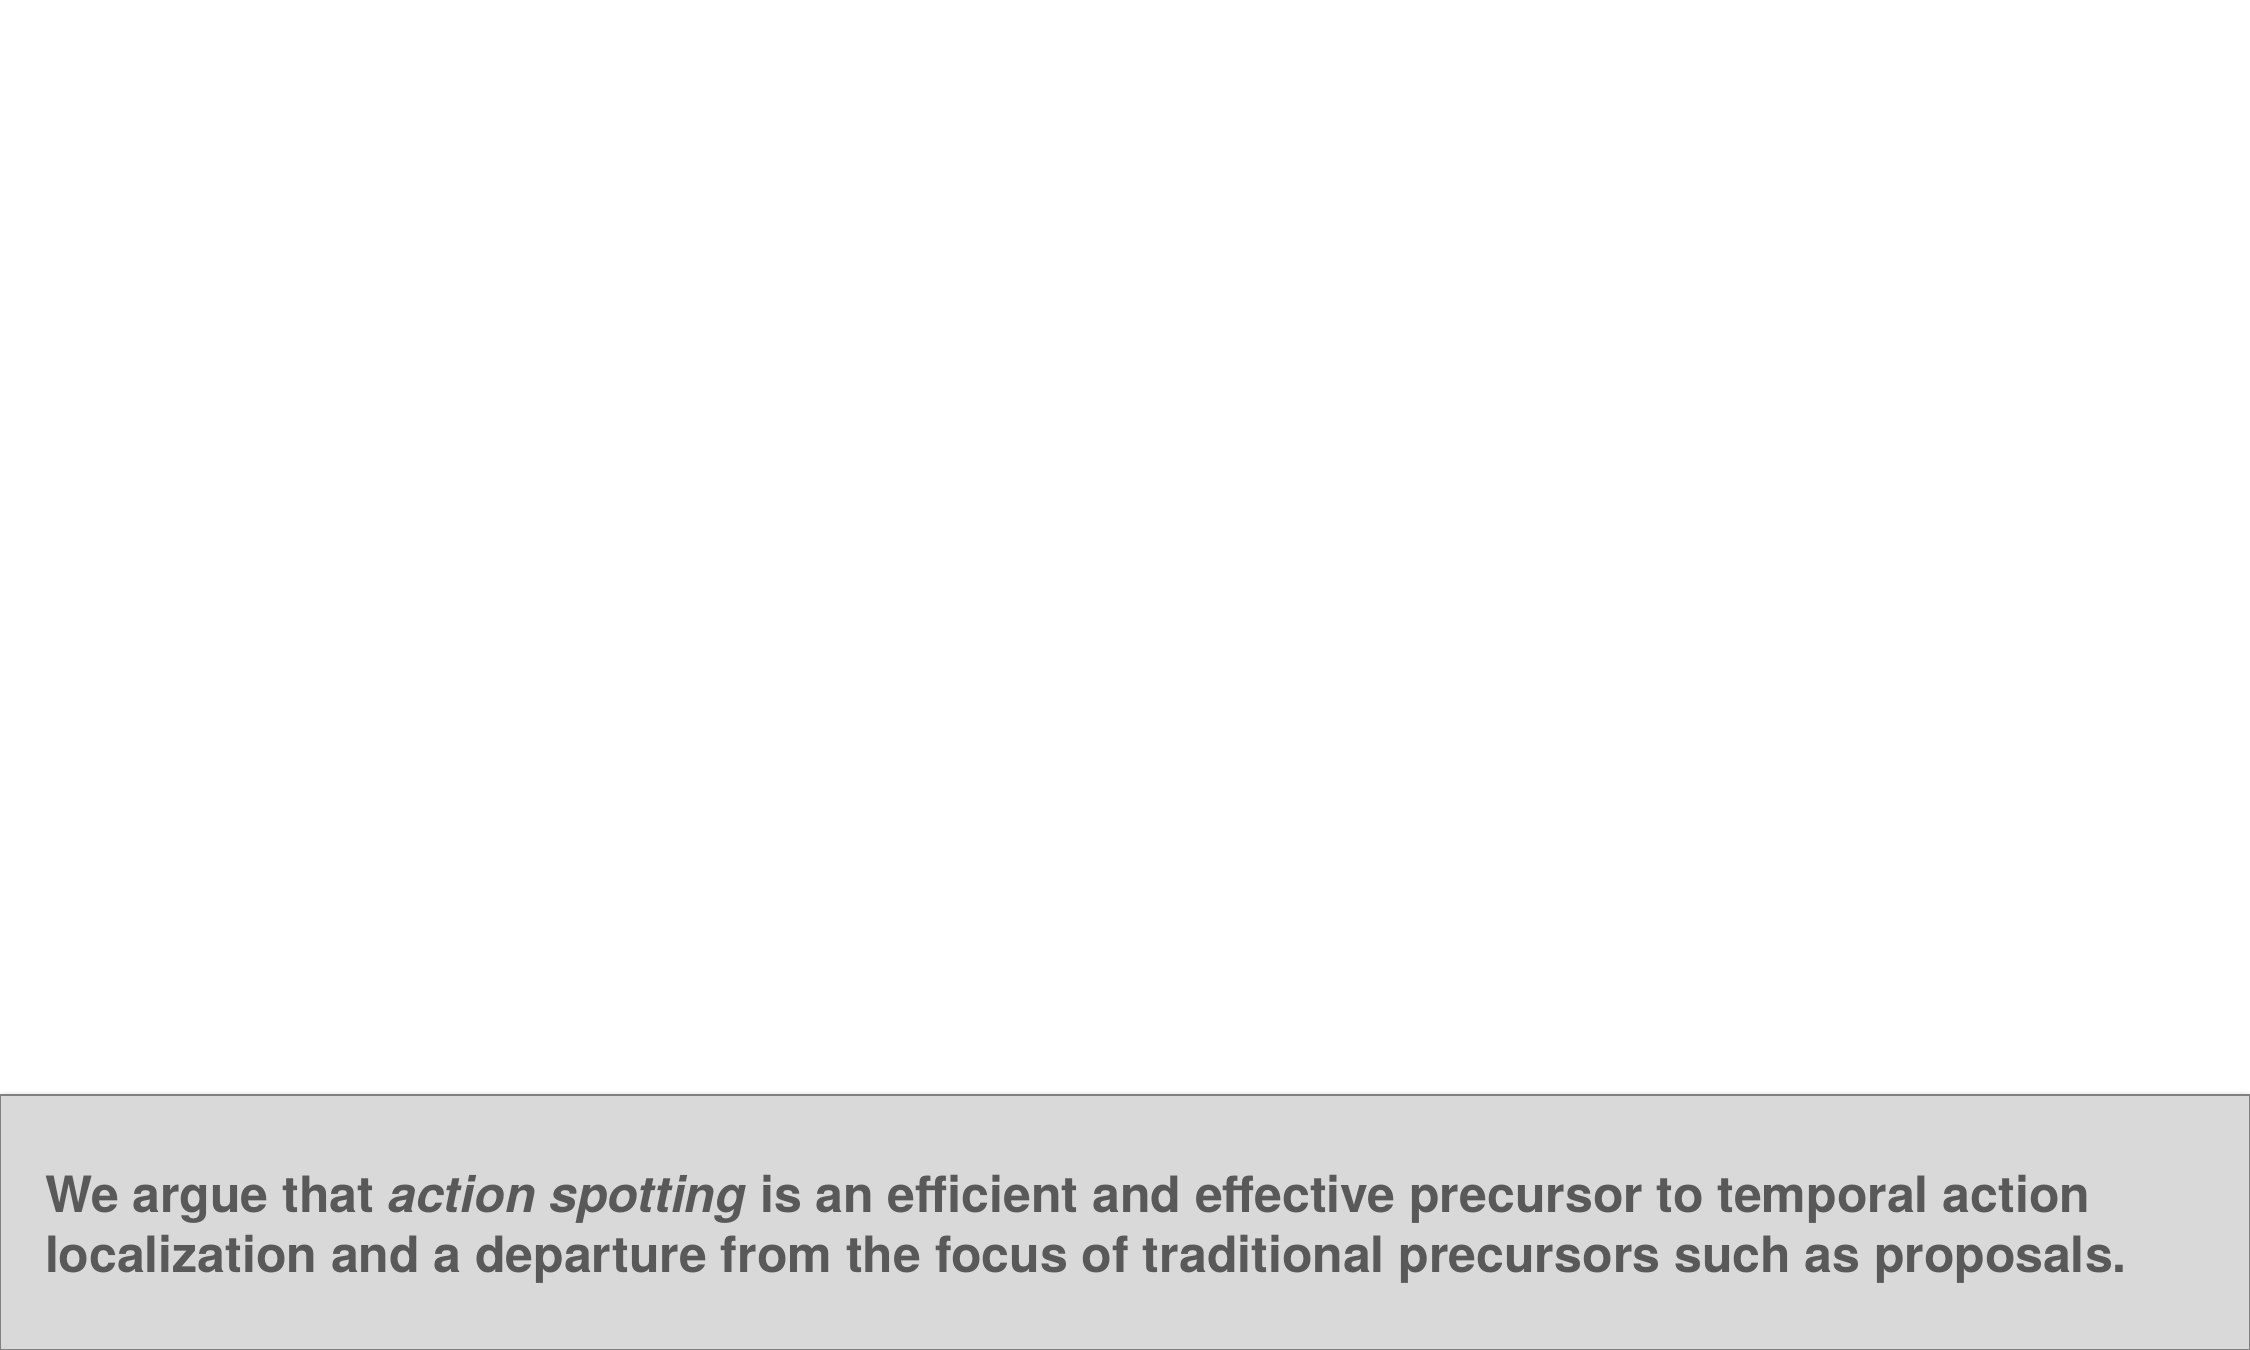

We argue that action spotting is an efficient and effective precursor to temporal action localization and a departure from the focus of traditional precursors such as proposals.